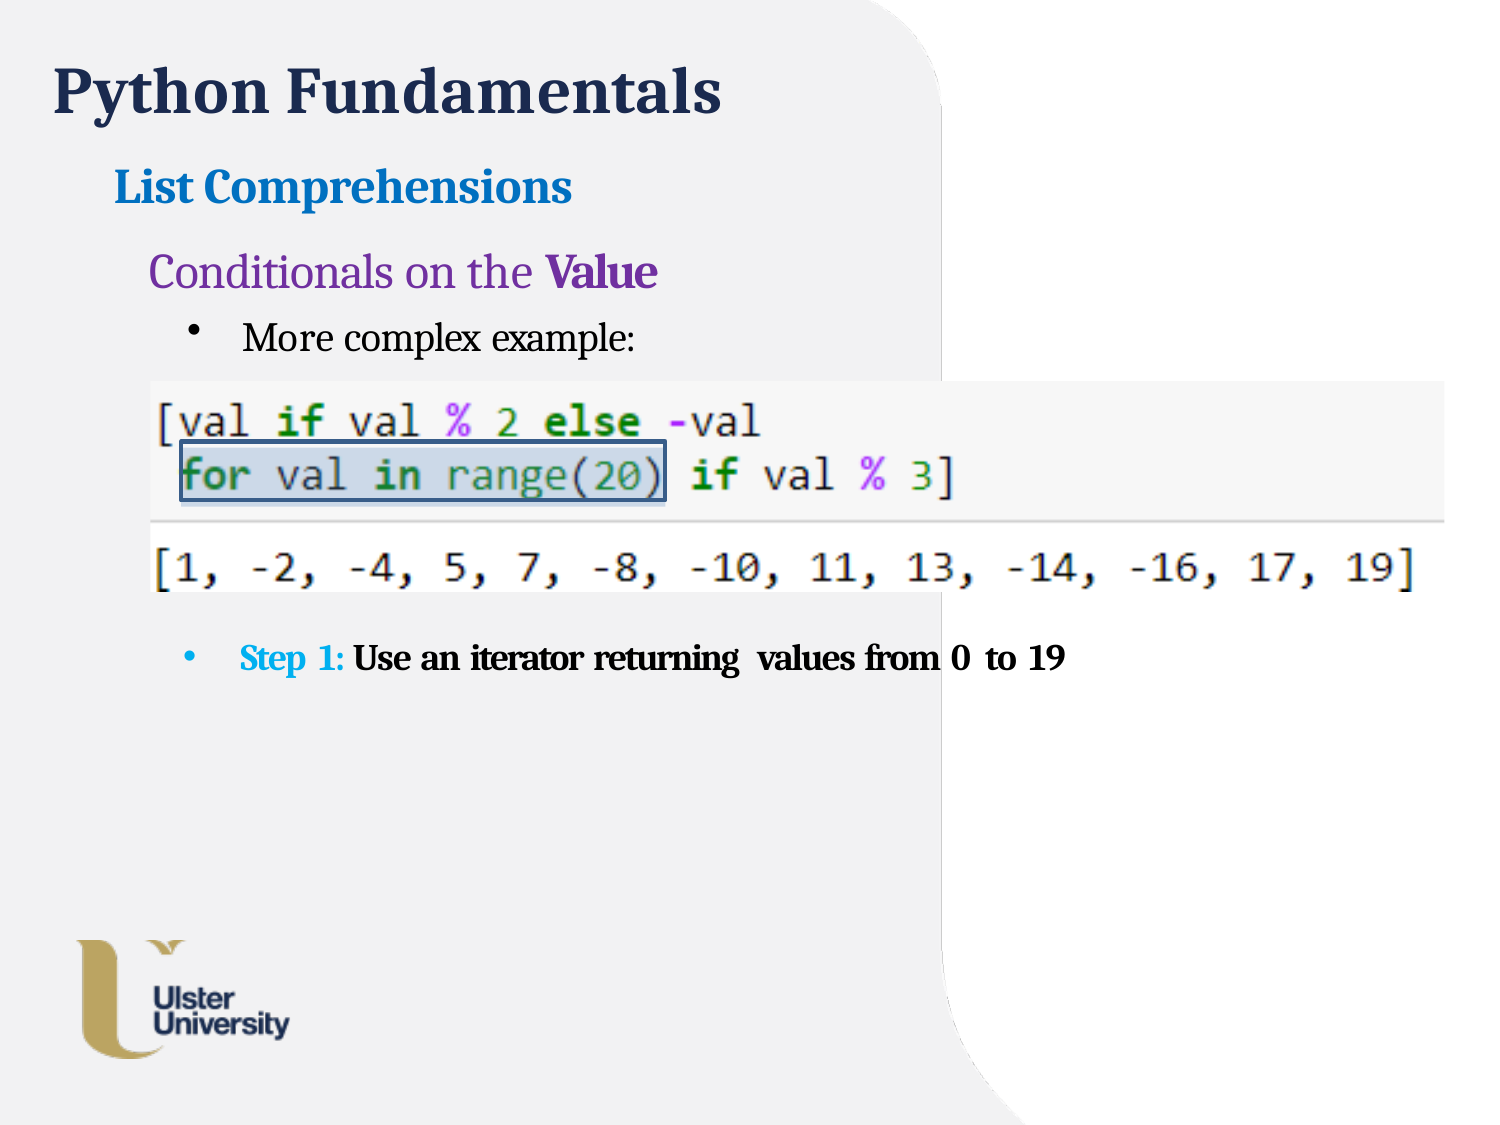

# Python Fundamentals
List Comprehensions
Conditionals on the Value
More complex example:

Step 1: Use an iterator returning  values from 0  to 19